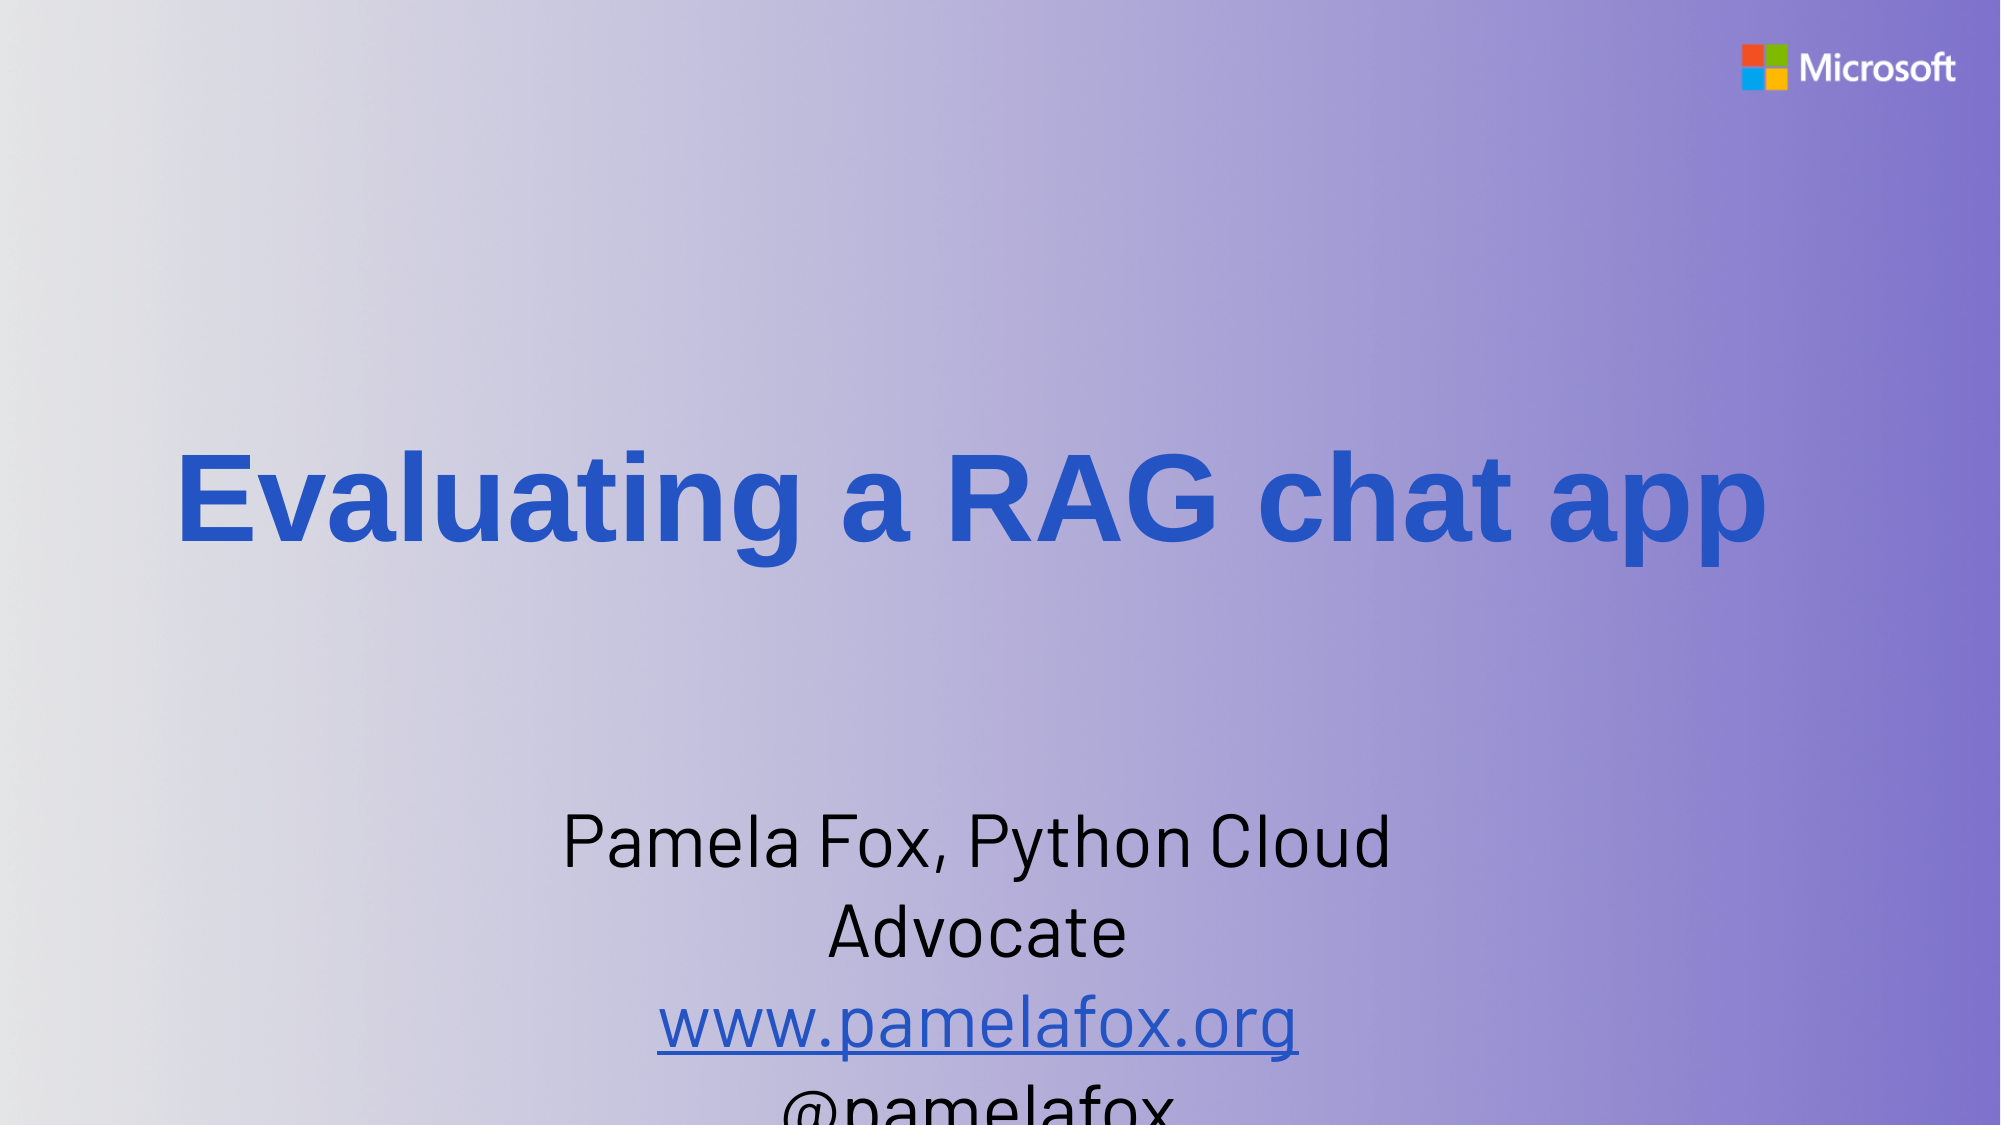

# Evaluating a RAG chat app
Pamela Fox, Python Cloud Advocate
www.pamelafox.org
@pamelafox